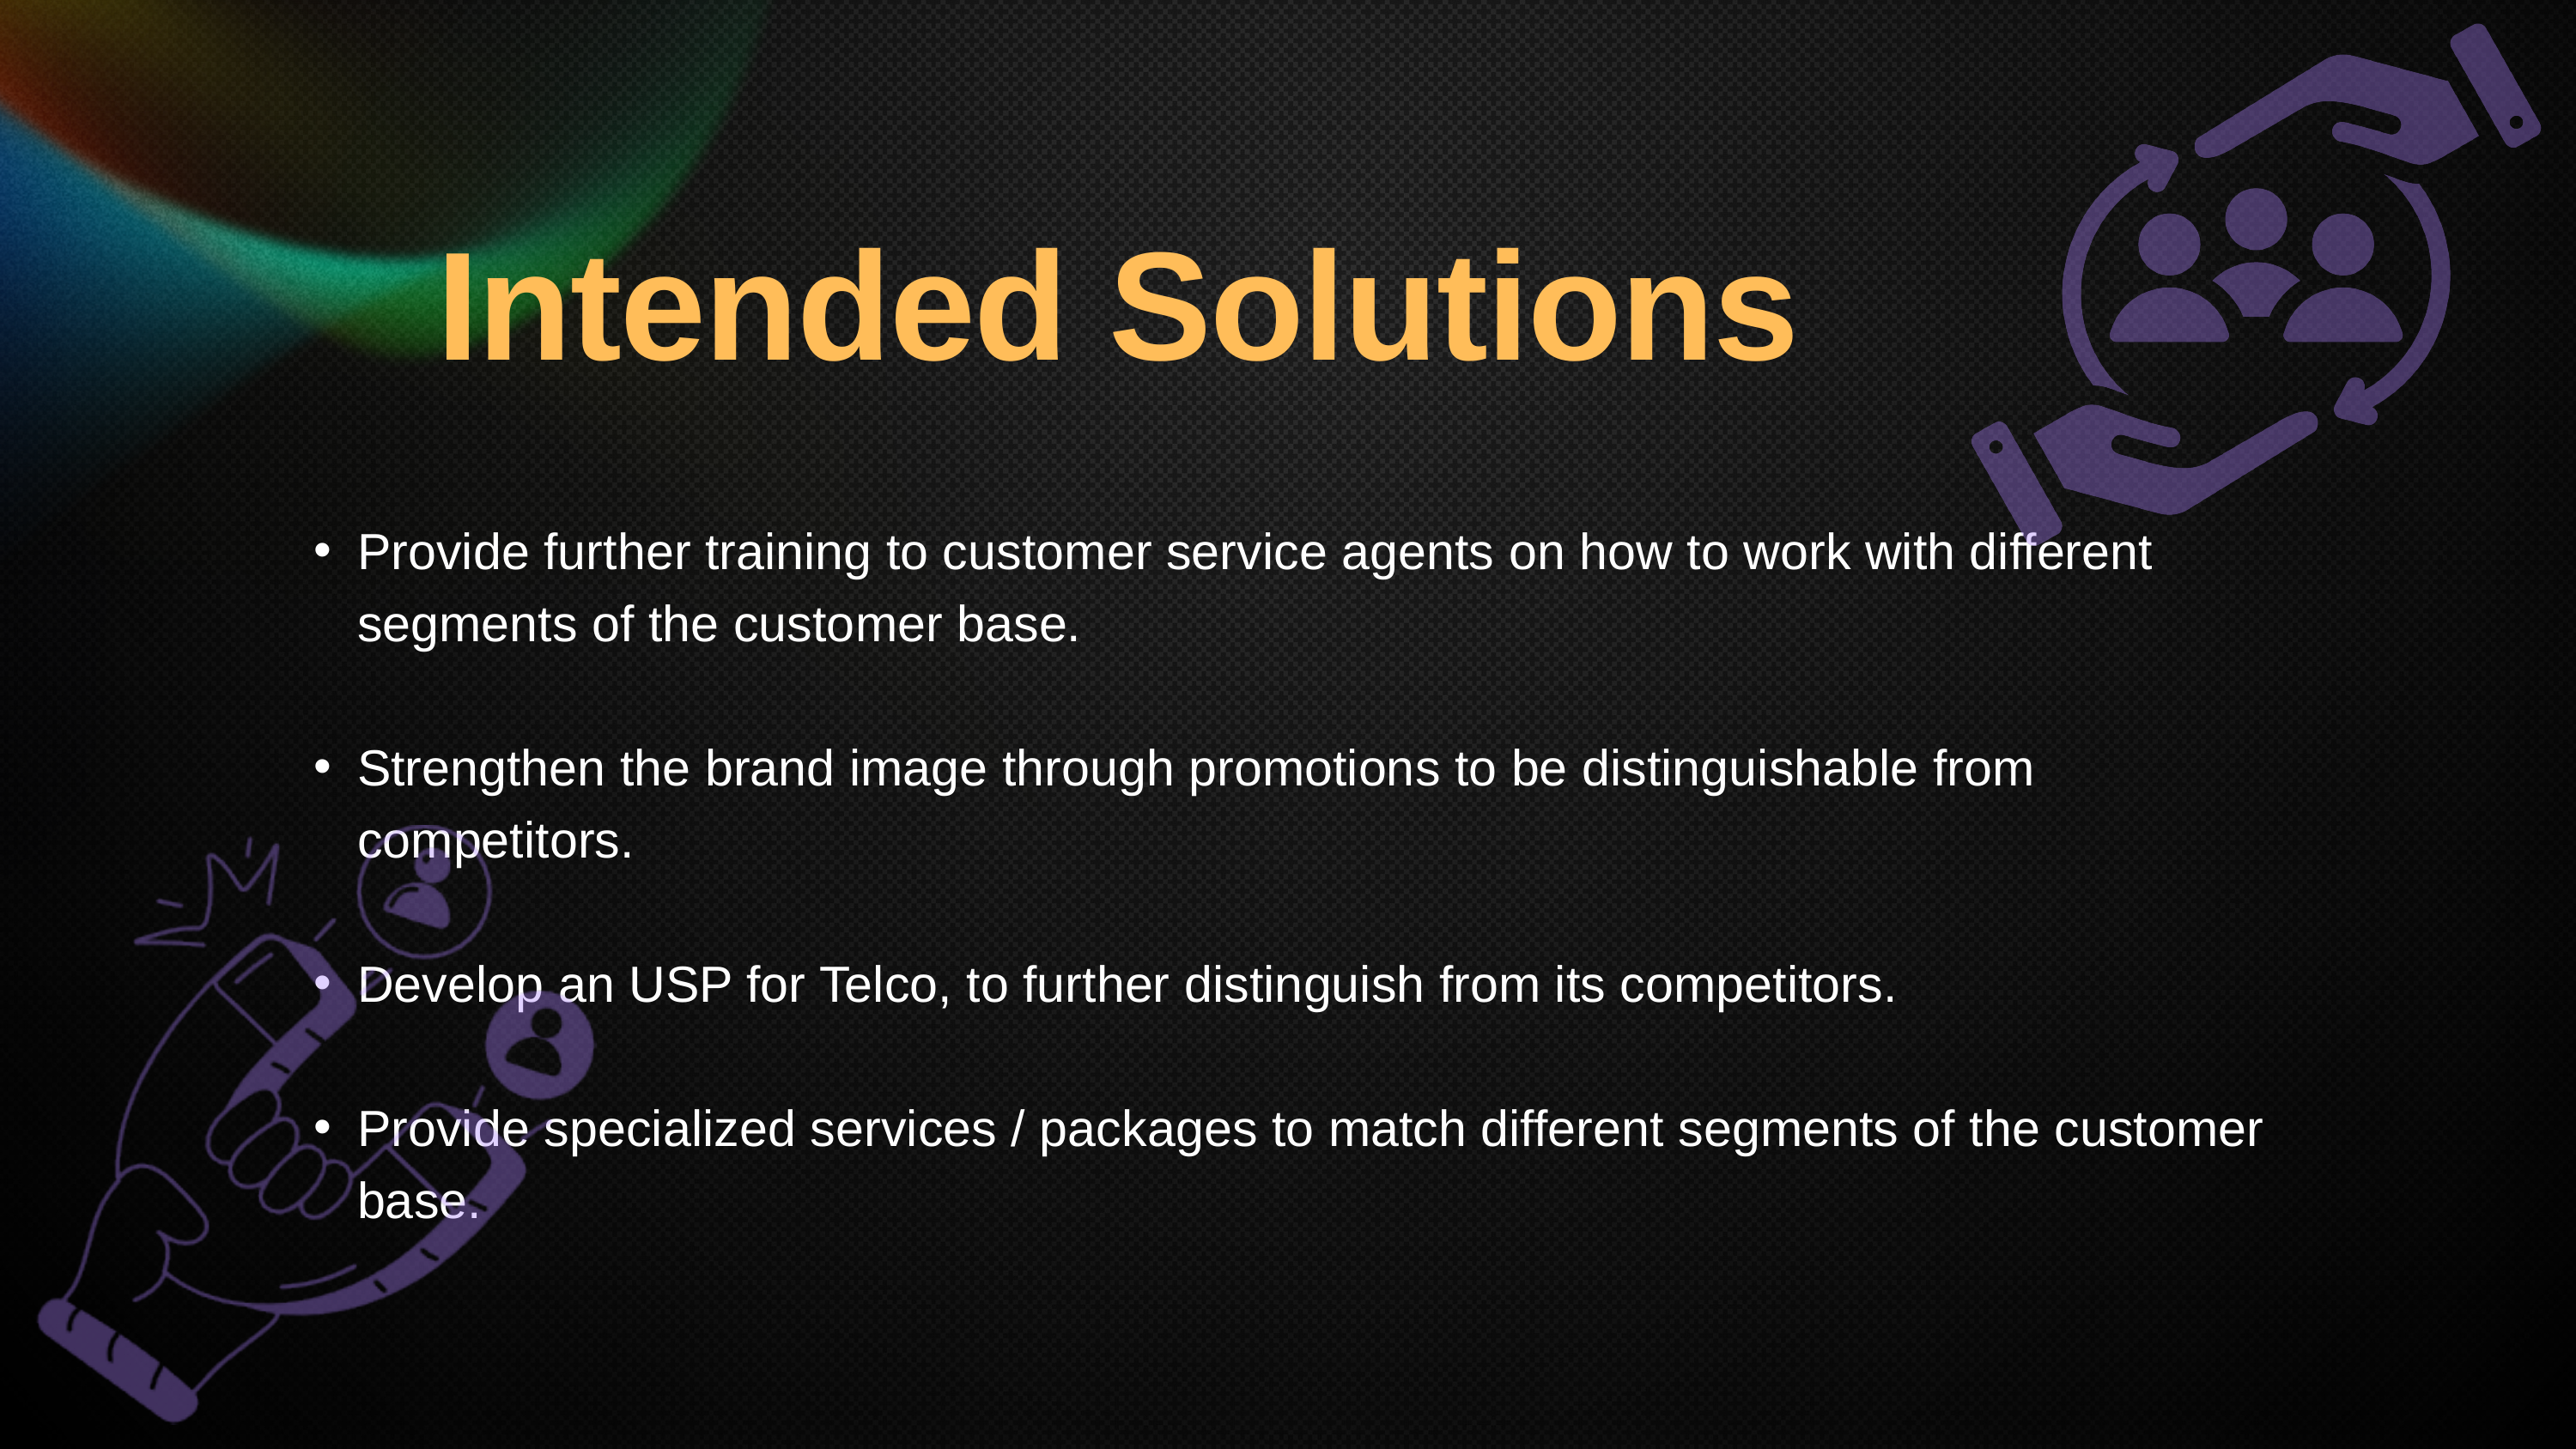

Intended Solutions
Provide further training to customer service agents on how to work with different segments of the customer base.

Strengthen the brand image through promotions to be distinguishable from competitors.

Develop an USP for Telco, to further distinguish from its competitors.

Provide specialized services / packages to match different segments of the customer base.